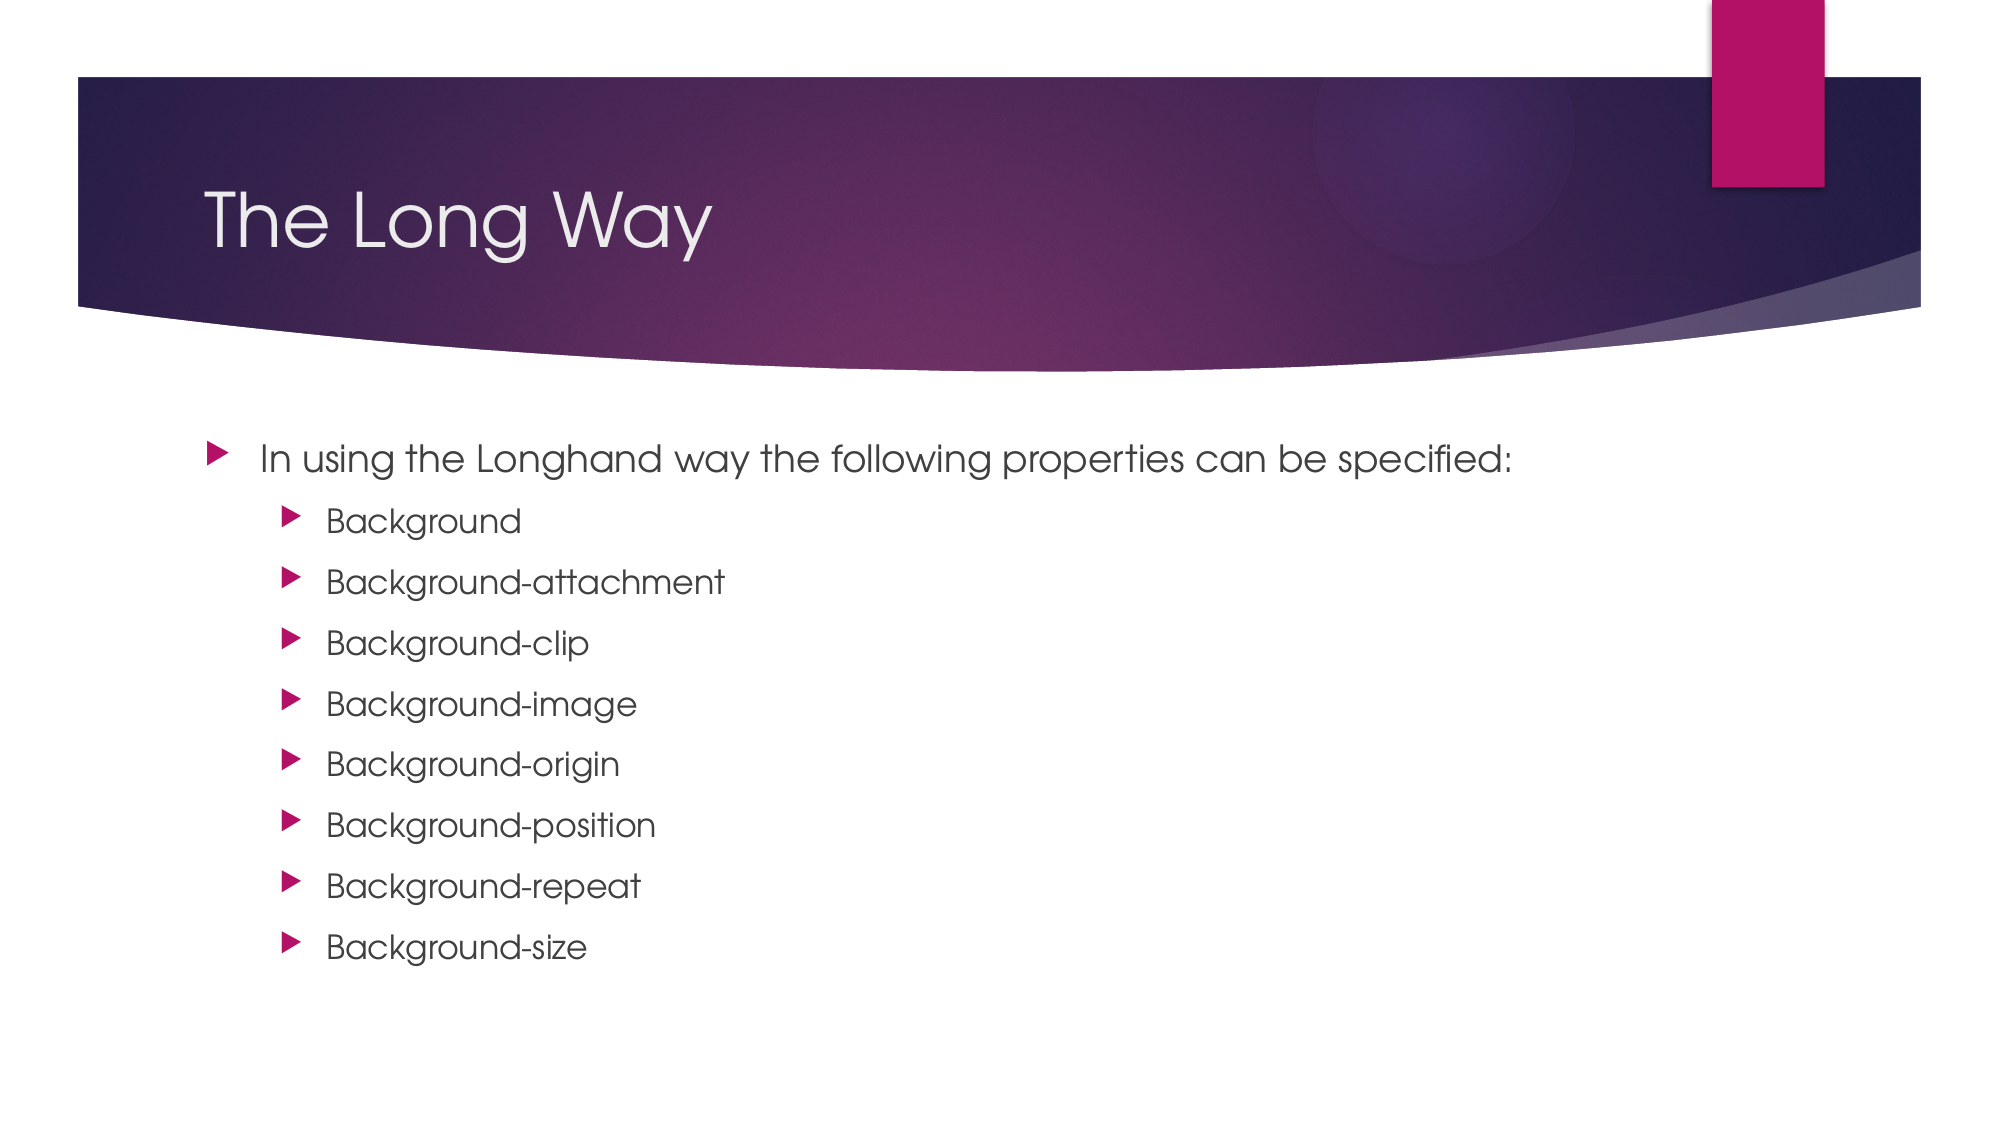

# The Long Way
In using the Longhand way the following properties can be specified:
Background
Background-attachment
Background-clip
Background-image
Background-origin
Background-position
Background-repeat
Background-size